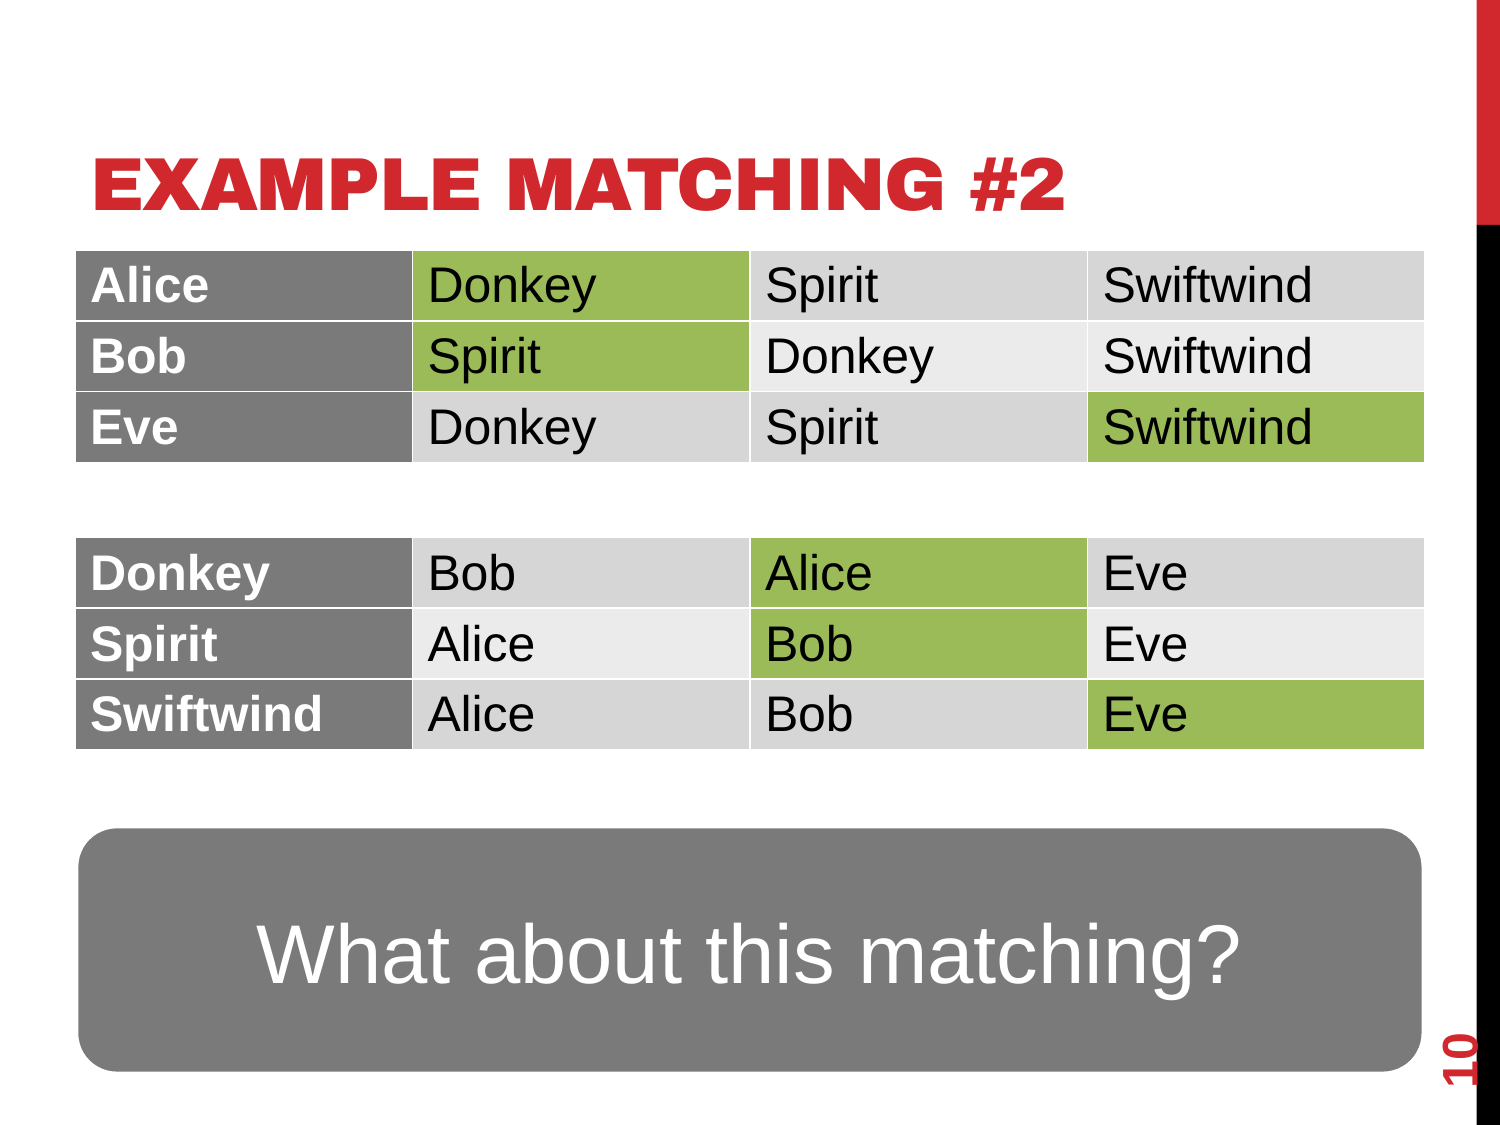

# Example matching #2
| Alice | Donkey | Spirit | Swiftwind |
| --- | --- | --- | --- |
| Bob | Spirit | Donkey | Swiftwind |
| Eve | Donkey | Spirit | Swiftwind |
| Donkey | Bob | Alice | Eve |
| --- | --- | --- | --- |
| Spirit | Alice | Bob | Eve |
| Swiftwind | Alice | Bob | Eve |
What about this matching?
10